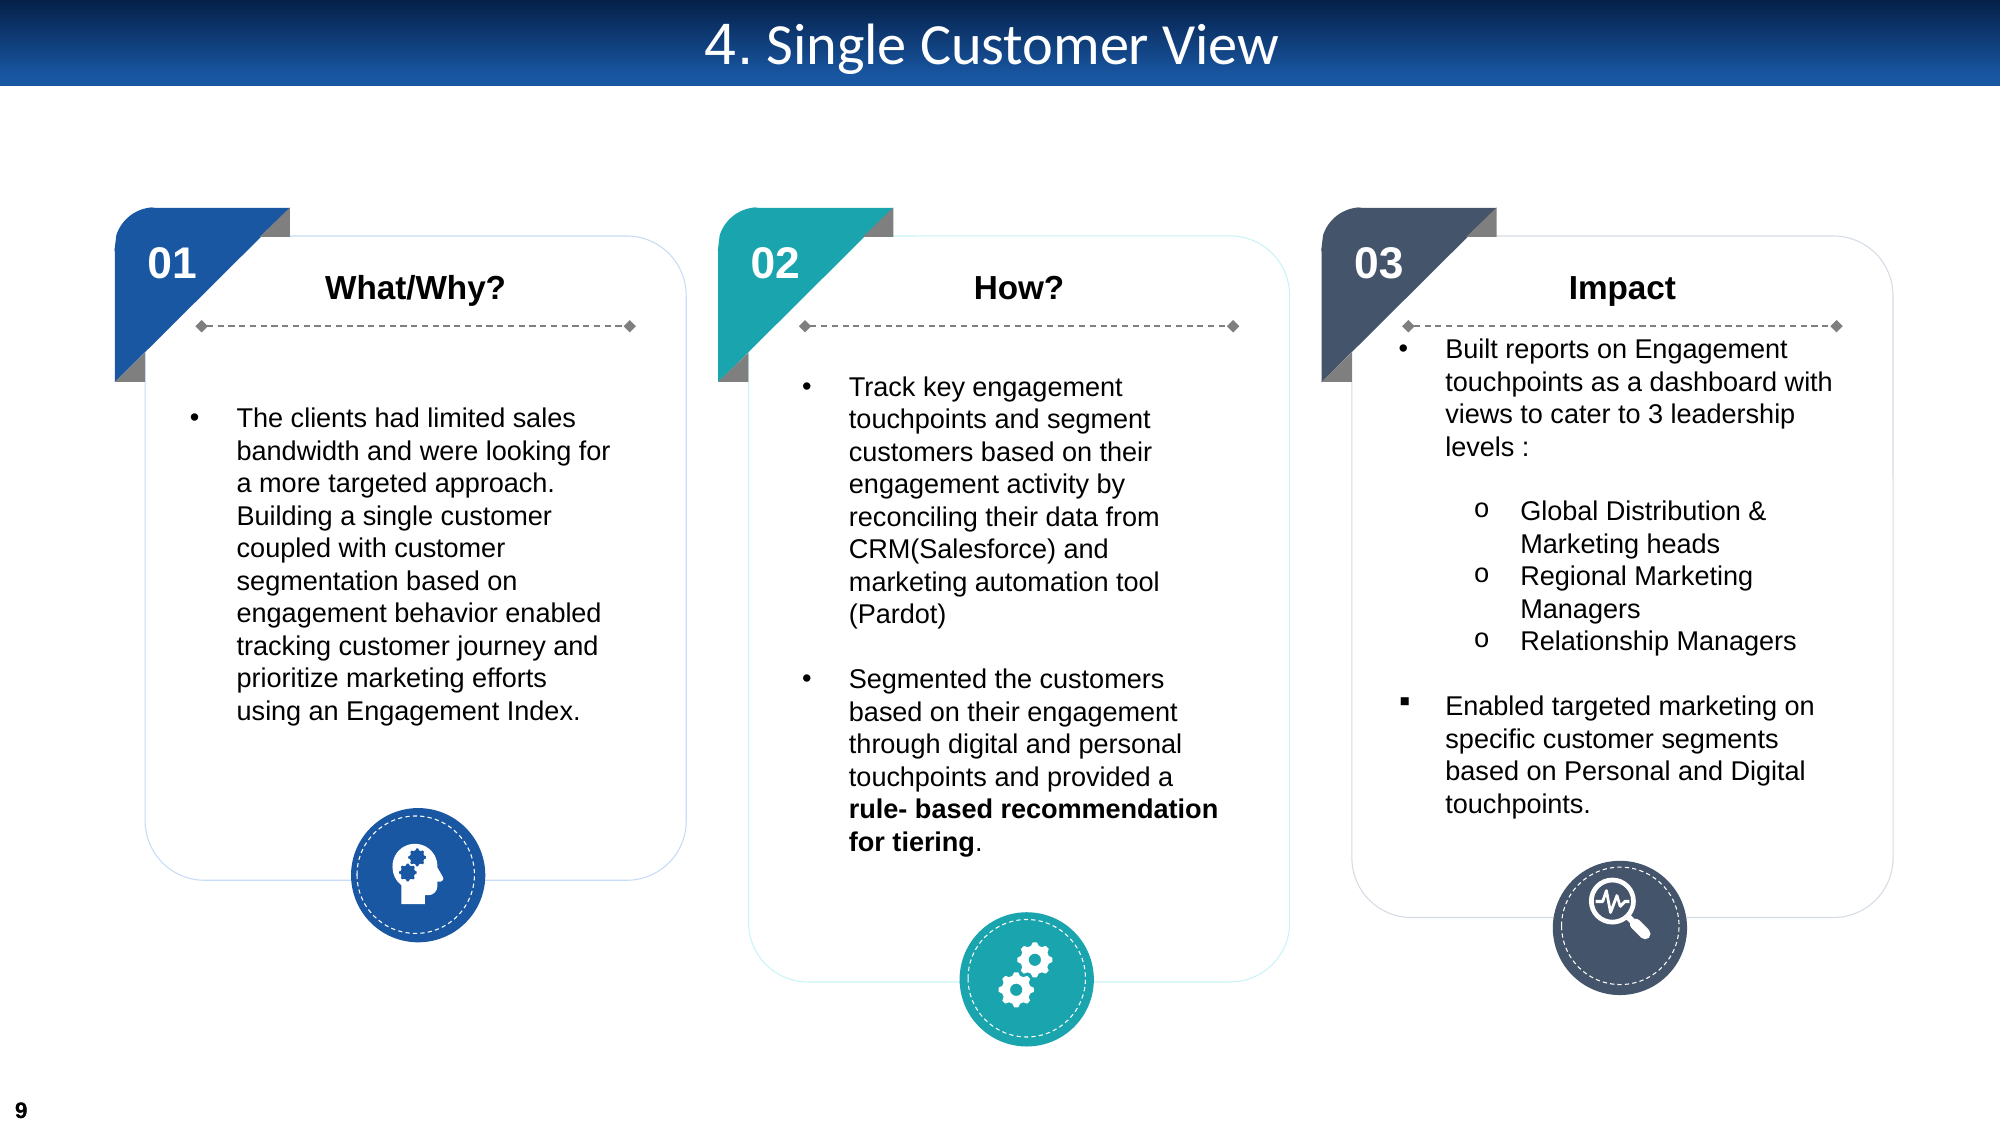

# 4. Single Customer View

01

02

03

What/Why?
How?
Impact
Built reports on Engagement touchpoints as a dashboard with views to cater to 3 leadership levels :

Global Distribution & Marketing heads
Regional Marketing Managers
Relationship Managers

Enabled targeted marketing on specific customer segments based on Personal and Digital touchpoints.

Track key engagement touchpoints and segment customers based on their engagement activity by reconciling their data from CRM(Salesforce) and marketing automation tool (Pardot)

Segmented the customers based on their engagement through digital and personal touchpoints and provided a rule- based recommendation for tiering.

The clients had limited sales bandwidth and were looking for a more targeted approach. Building a single customer coupled with customer segmentation based on engagement behavior enabled tracking customer journey and prioritize marketing efforts using an Engagement Index.